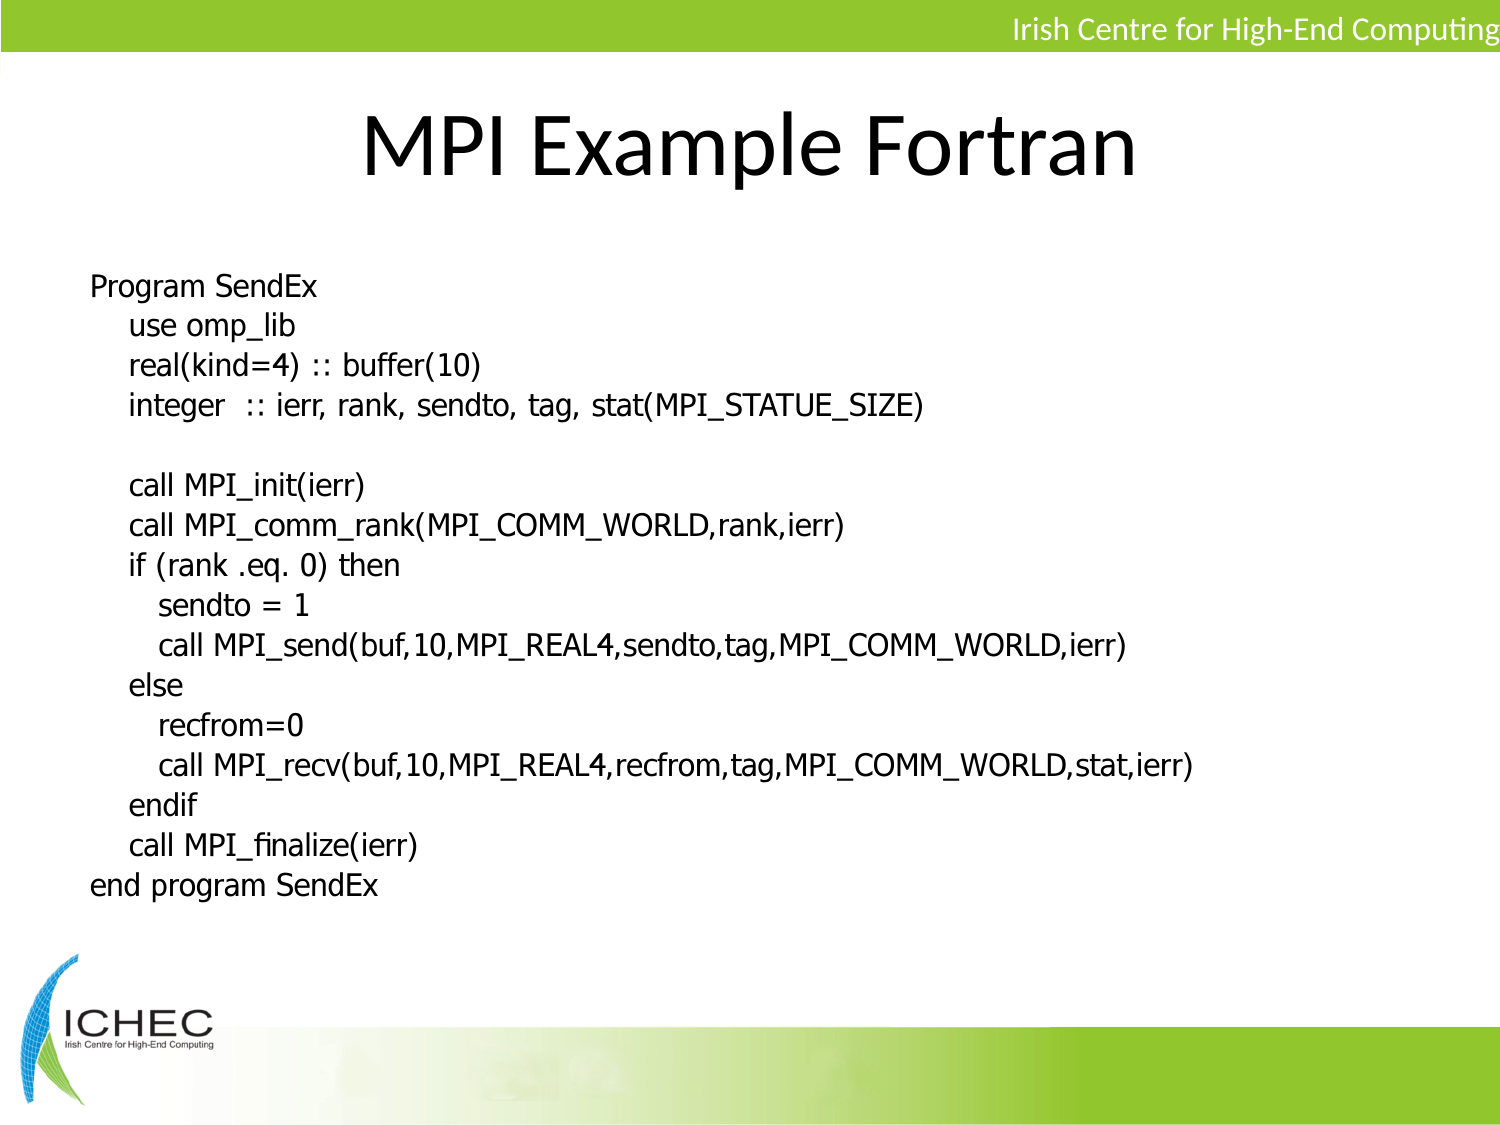

# MPI Example Fortran
Program SendEx
    use omp_lib
    real(kind=4) :: buffer(10)
    integer  :: ierr, rank, sendto, tag, stat(MPI_STATUE_SIZE)

    call MPI_init(ierr)
    call MPI_comm_rank(MPI_COMM_WORLD,rank,ierr)
    if (rank .eq. 0) then
       sendto = 1
       call MPI_send(buf,10,MPI_REAL4,sendto,tag,MPI_COMM_WORLD,ierr)
    else
       recfrom=0
       call MPI_recv(buf,10,MPI_REAL4,recfrom,tag,MPI_COMM_WORLD,stat,ierr)
    endif
    call MPI_finalize(ierr)
end program SendEx